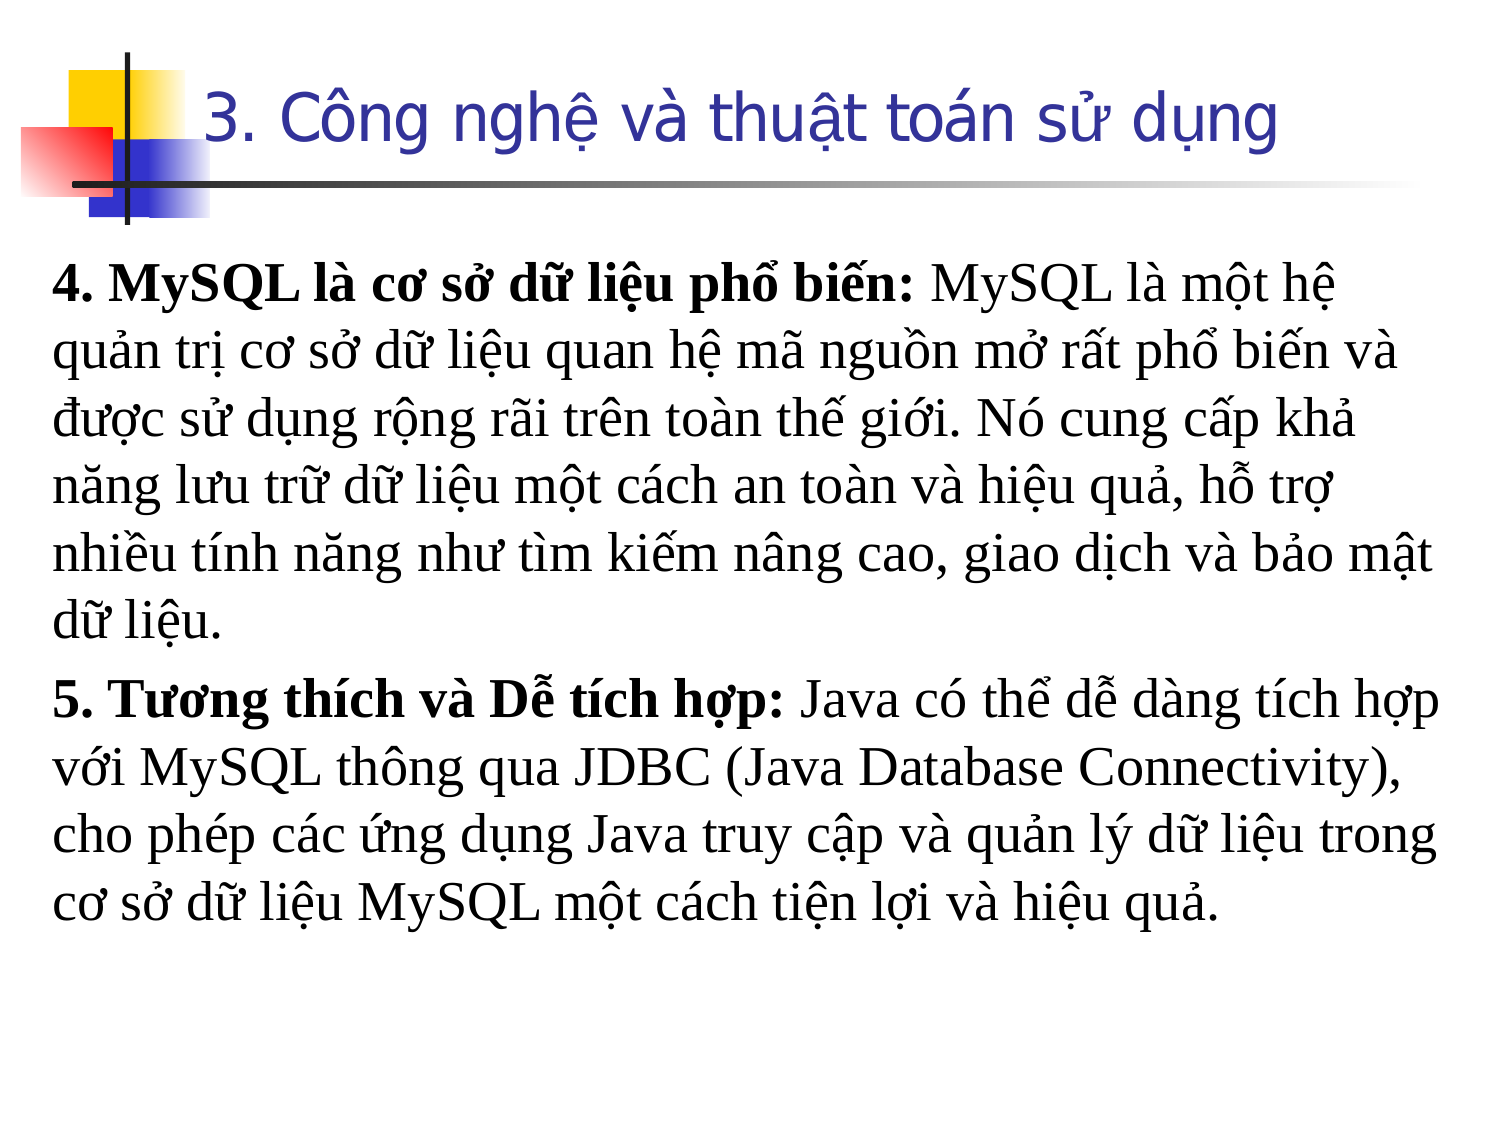

# 3. Công nghệ và thuật toán sử dụng
4. MySQL là cơ sở dữ liệu phổ biến: MySQL là một hệ quản trị cơ sở dữ liệu quan hệ mã nguồn mở rất phổ biến và được sử dụng rộng rãi trên toàn thế giới. Nó cung cấp khả năng lưu trữ dữ liệu một cách an toàn và hiệu quả, hỗ trợ nhiều tính năng như tìm kiếm nâng cao, giao dịch và bảo mật dữ liệu.
5. Tương thích và Dễ tích hợp: Java có thể dễ dàng tích hợp với MySQL thông qua JDBC (Java Database Connectivity), cho phép các ứng dụng Java truy cập và quản lý dữ liệu trong cơ sở dữ liệu MySQL một cách tiện lợi và hiệu quả.